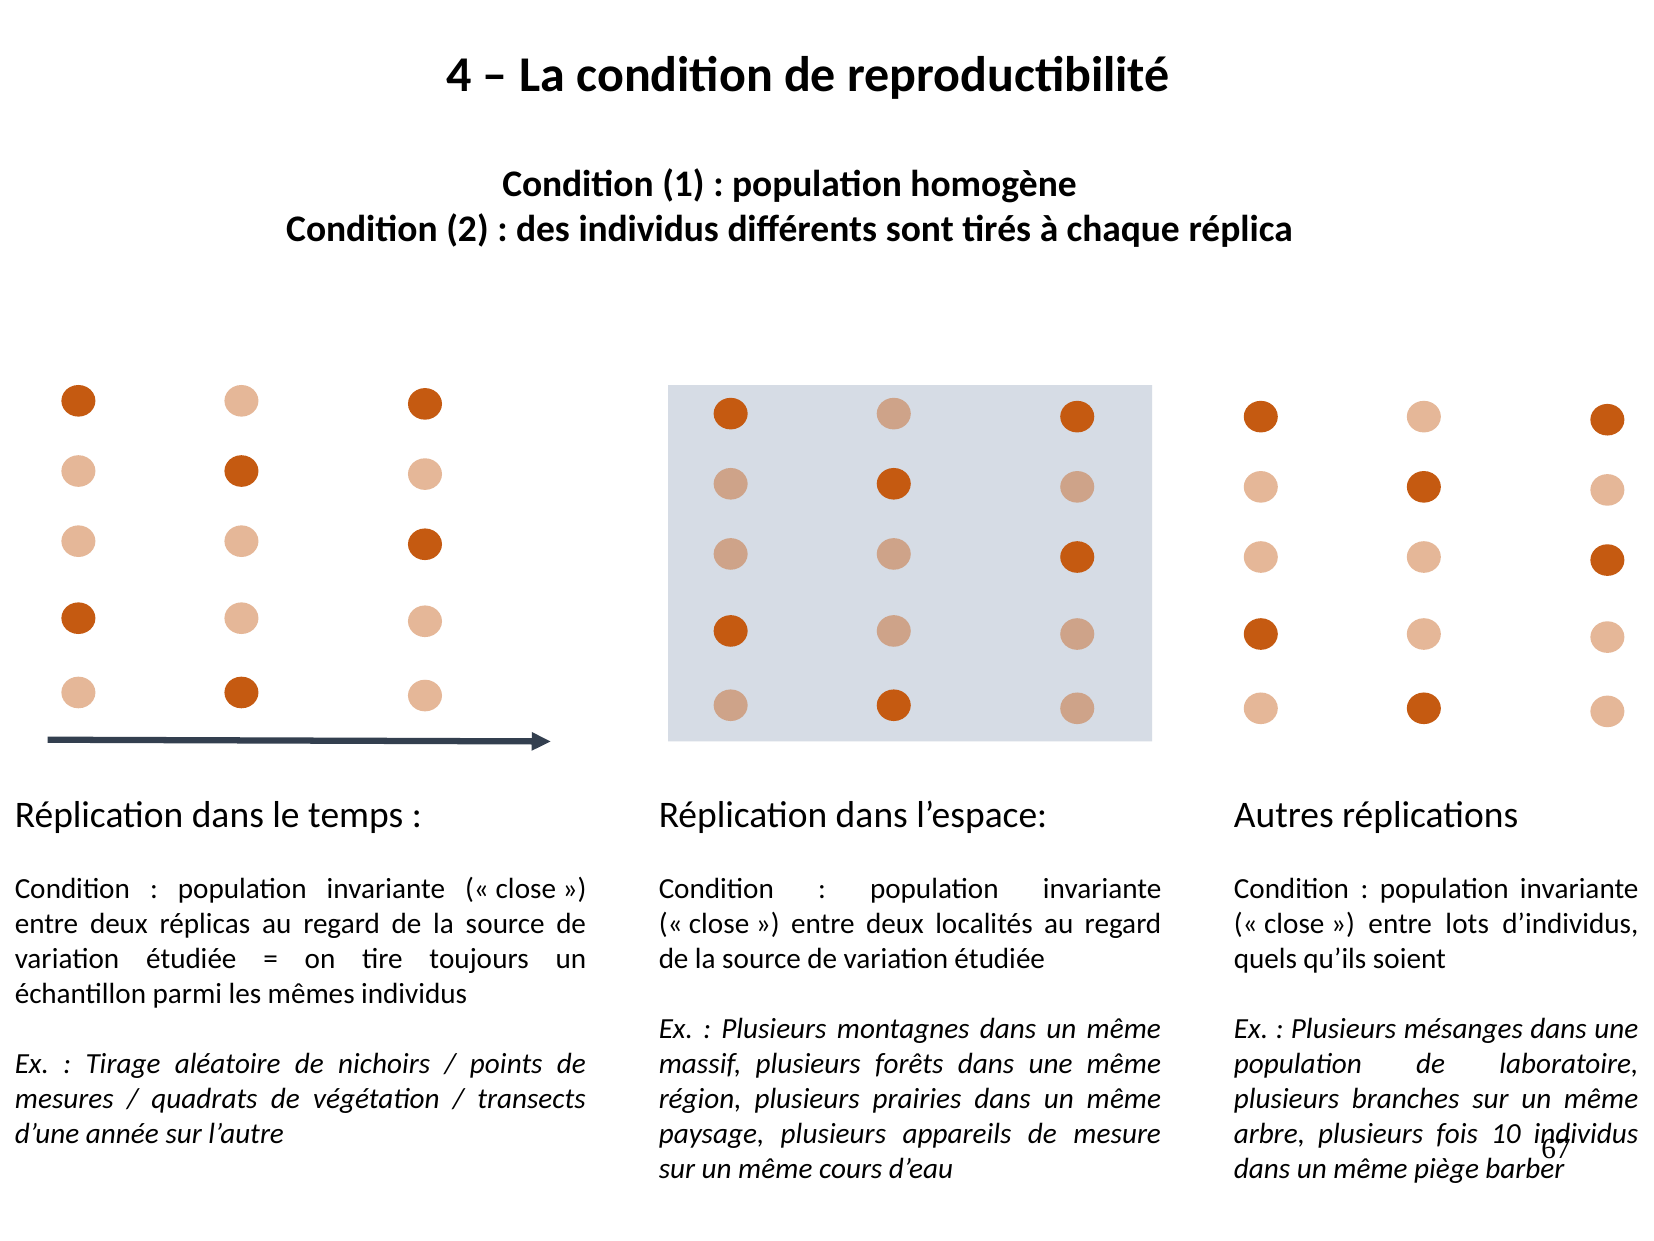

4 – La condition de reproductibilité
Condition (1) : population homogène
Condition (2) : des individus différents sont tirés à chaque réplica

Réplication dans le temps :

Condition : population invariante (« close ») entre deux réplicas au regard de la source de variation étudiée = on tire toujours un échantillon parmi les mêmes individus

Ex. : Tirage aléatoire de nichoirs / points de mesures / quadrats de végétation / transects d’une année sur l’autre
Réplication dans l’espace:

Condition : population invariante (« close ») entre deux localités au regard de la source de variation étudiée

Ex. : Plusieurs montagnes dans un même massif, plusieurs forêts dans une même région, plusieurs prairies dans un même paysage, plusieurs appareils de mesure sur un même cours d’eau
Autres réplications

Condition : population invariante (« close ») entre lots d’individus, quels qu’ils soient

Ex. : Plusieurs mésanges dans une population de laboratoire, plusieurs branches sur un même arbre, plusieurs fois 10 individus dans un même piège barber
67